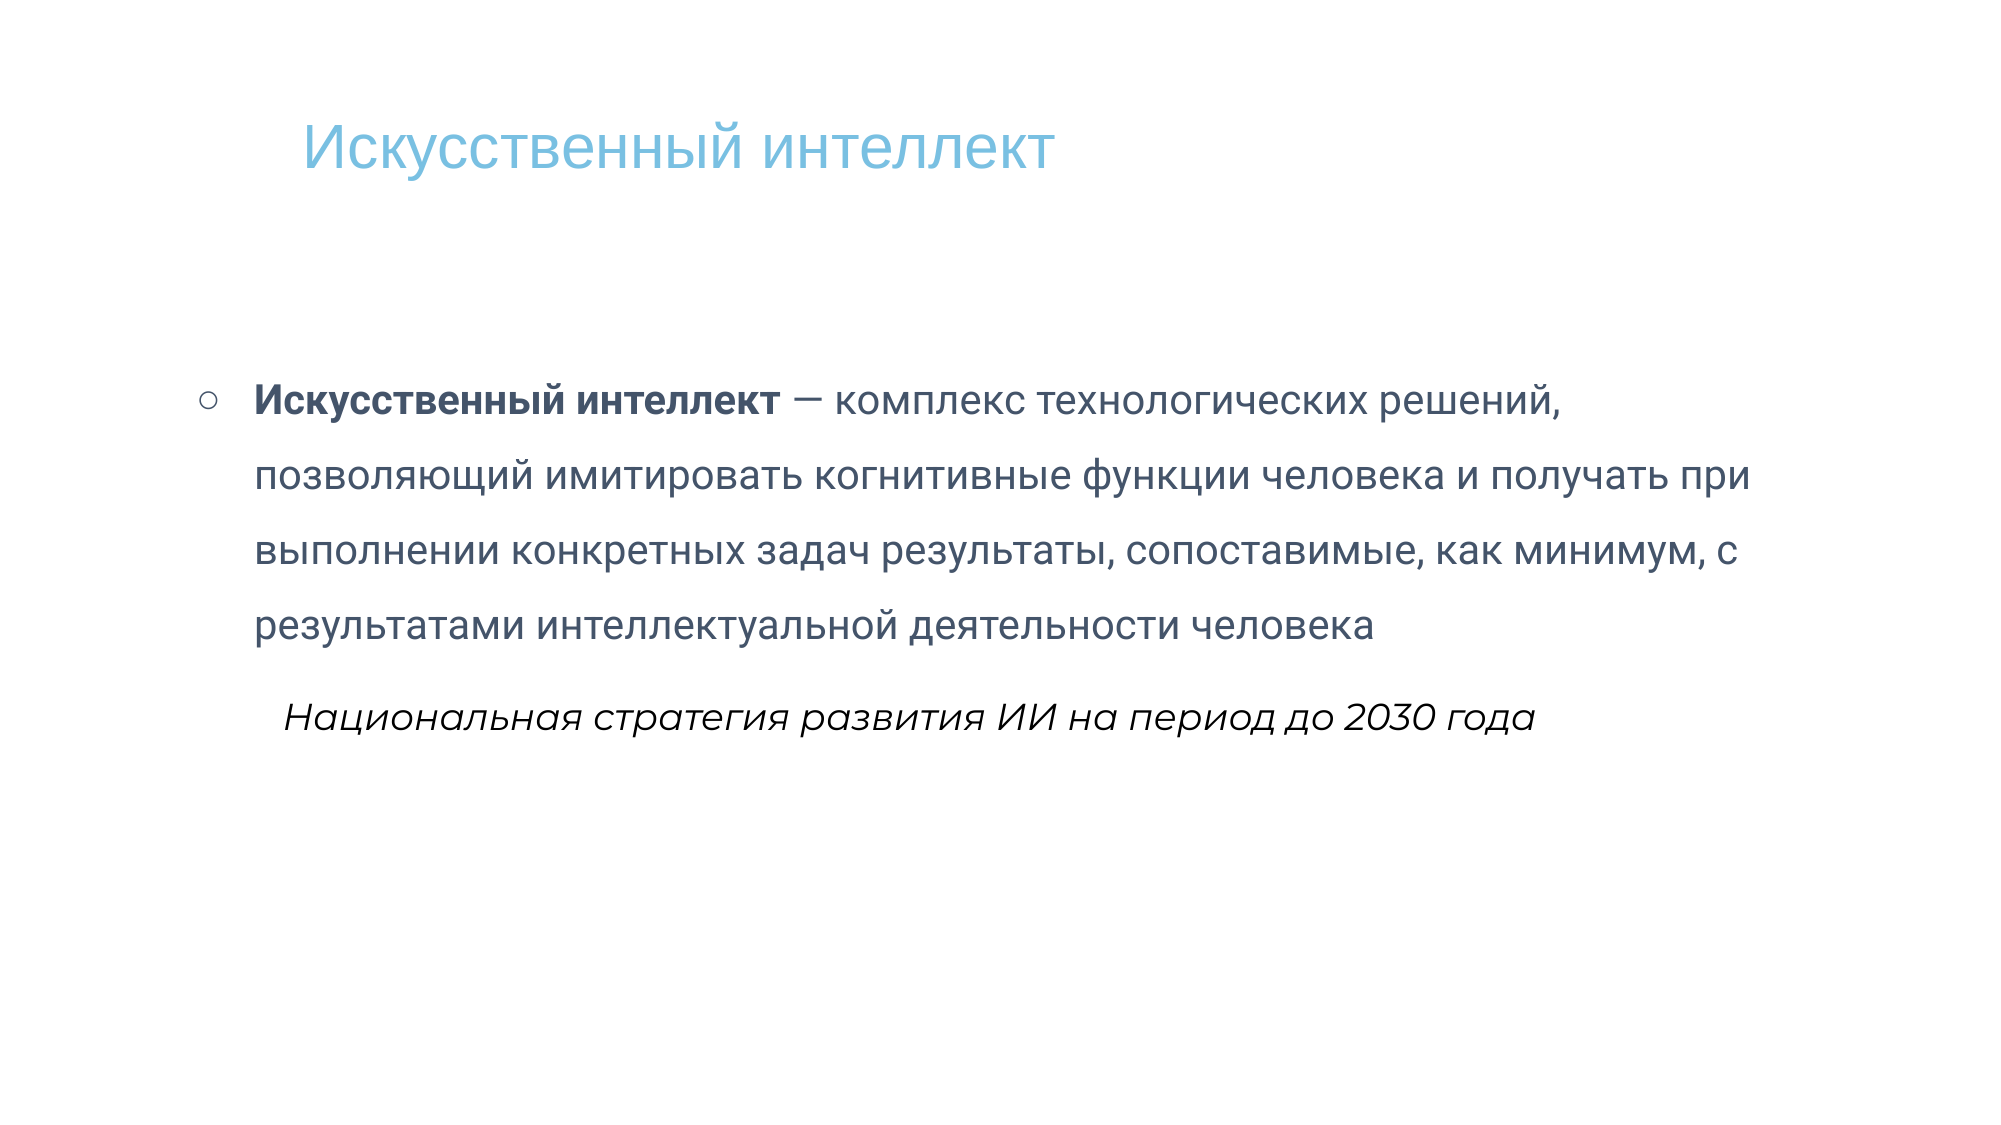

Искусственный интеллект
Искусственный интеллект — комплекс технологических решений, позволяющий имитировать когнитивные функции человека и получать при выполнении конкретных задач результаты, сопоставимые, как минимум, с результатами интеллектуальной деятельности человека

Национальная стратегия развития ИИ на период до 2030 года